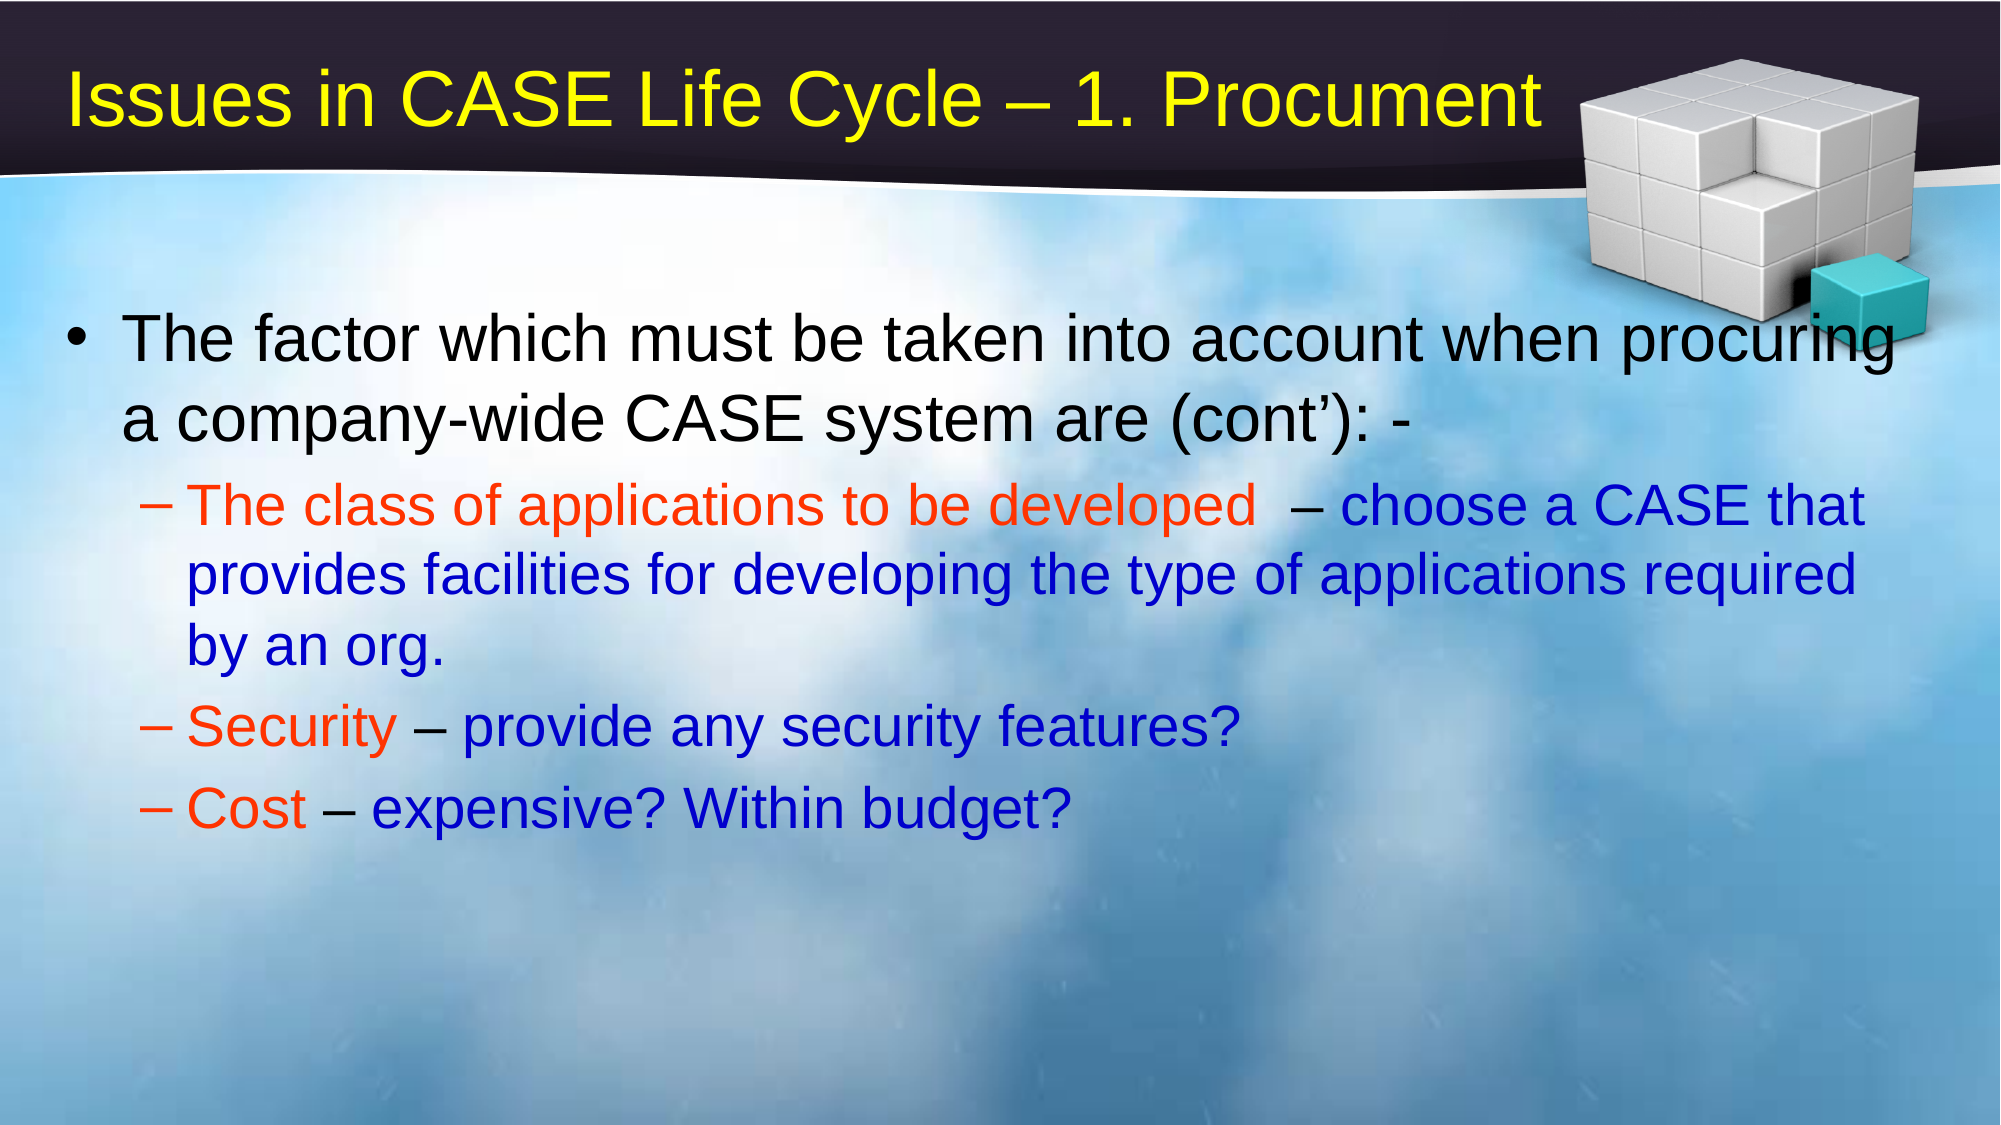

# Issues in CASE Life Cycle – 1. Procument
The factor which must be taken into account when procuring a company-wide CASE system are (cont’): -
The class of applications to be developed  – choose a CASE that provides facilities for developing the type of applications required by an org.
Security – provide any security features?
Cost – expensive? Within budget?